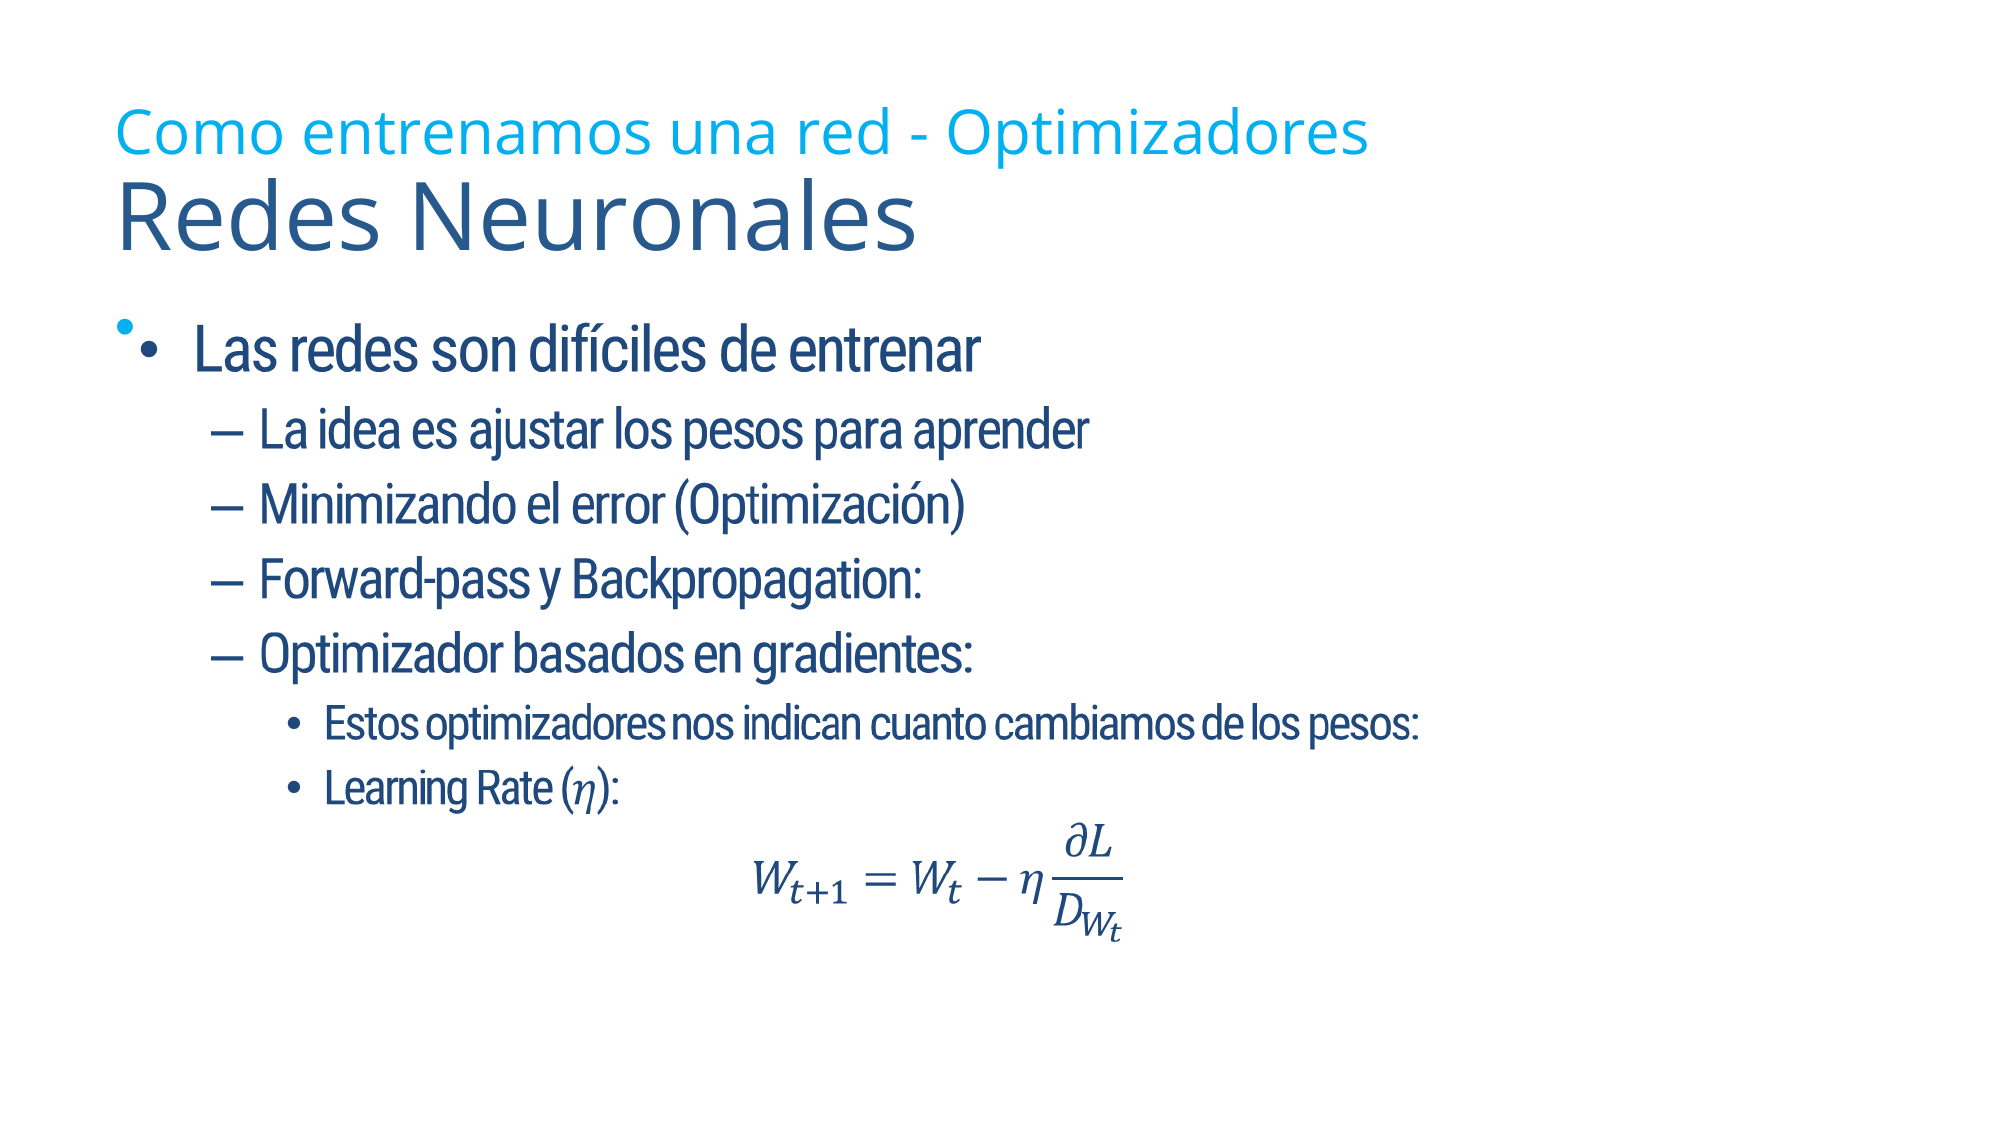

Como entrenamos una red - Optimizadores
# Redes Neuronales